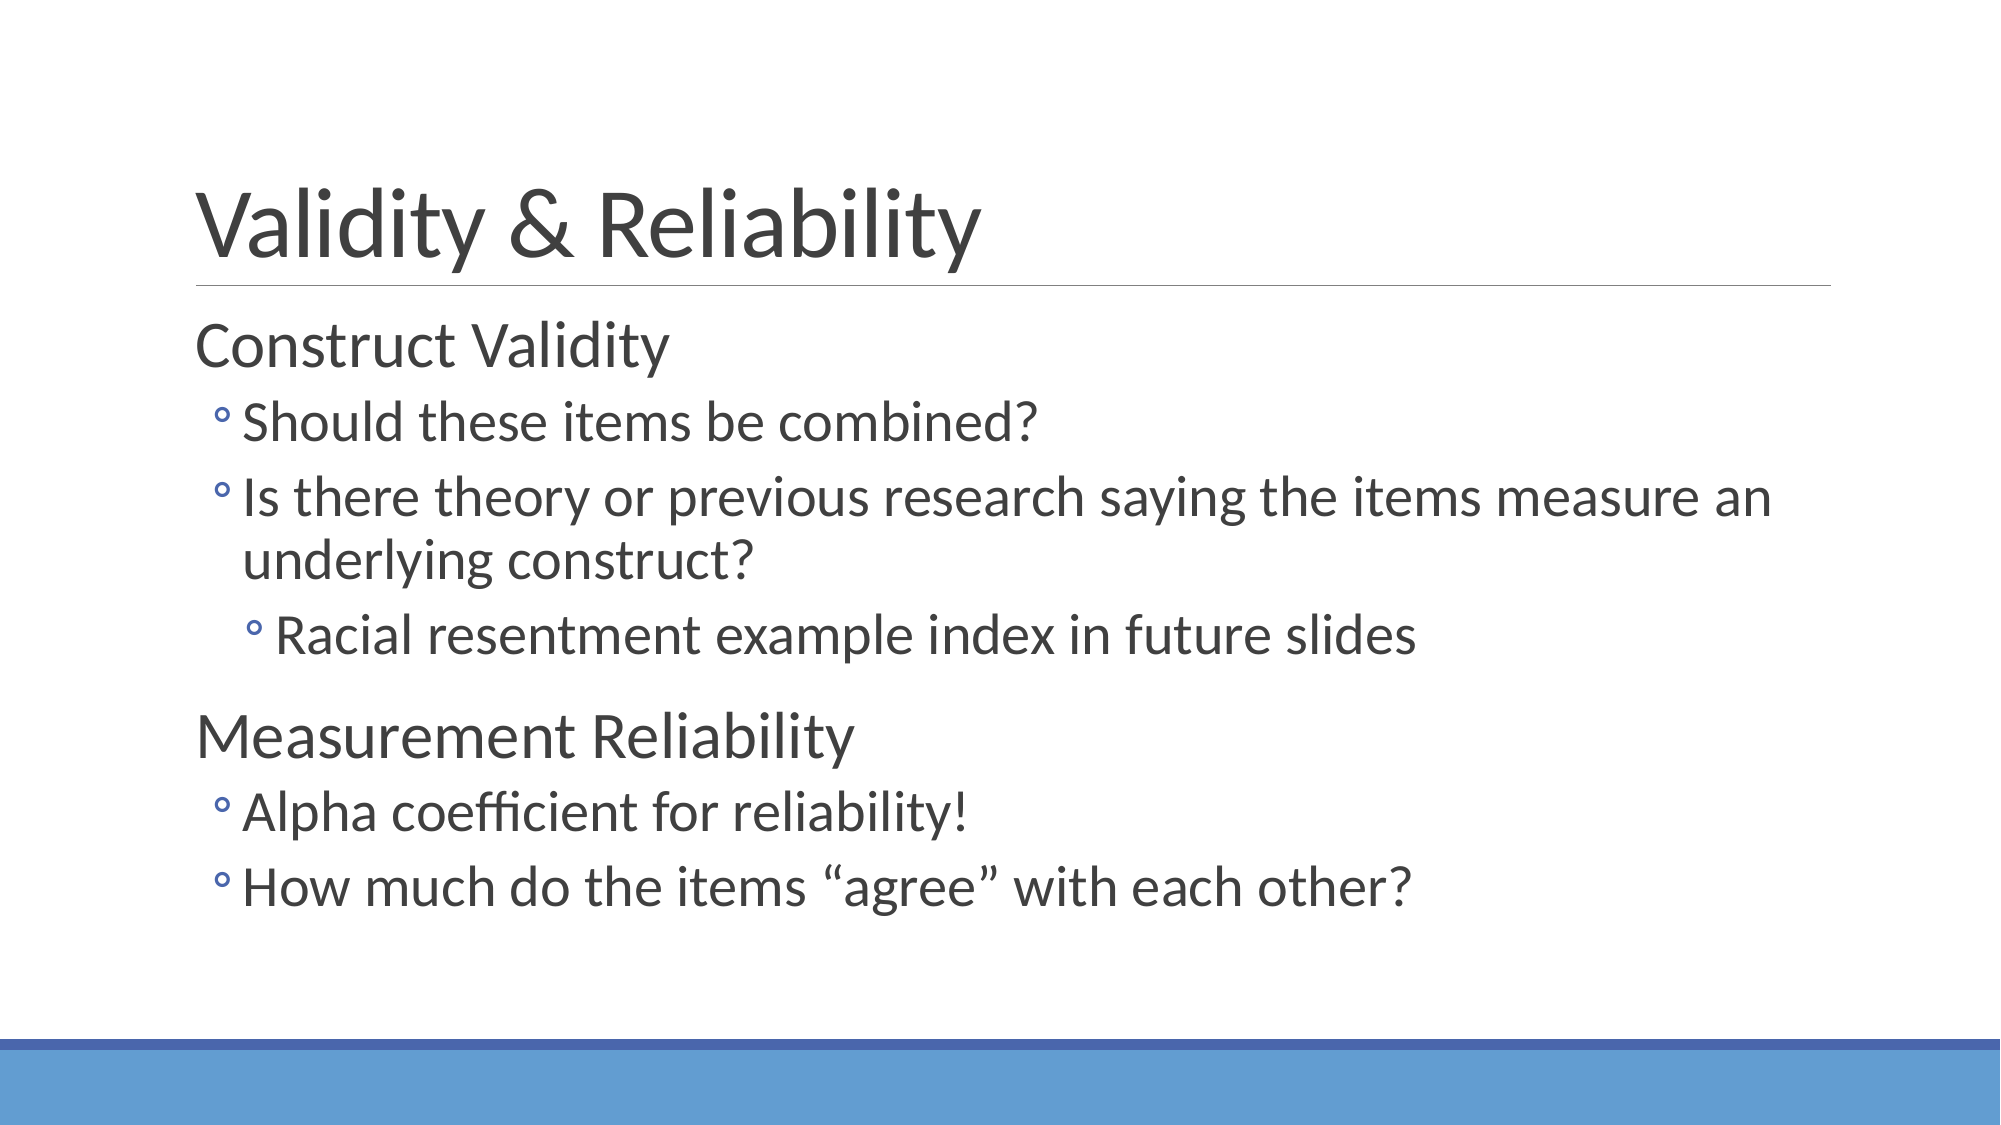

# Validity & Reliability
Construct Validity
Should these items be combined?
Is there theory or previous research saying the items measure an underlying construct?
Racial resentment example index in future slides
Measurement Reliability
Alpha coefficient for reliability!
How much do the items “agree” with each other?